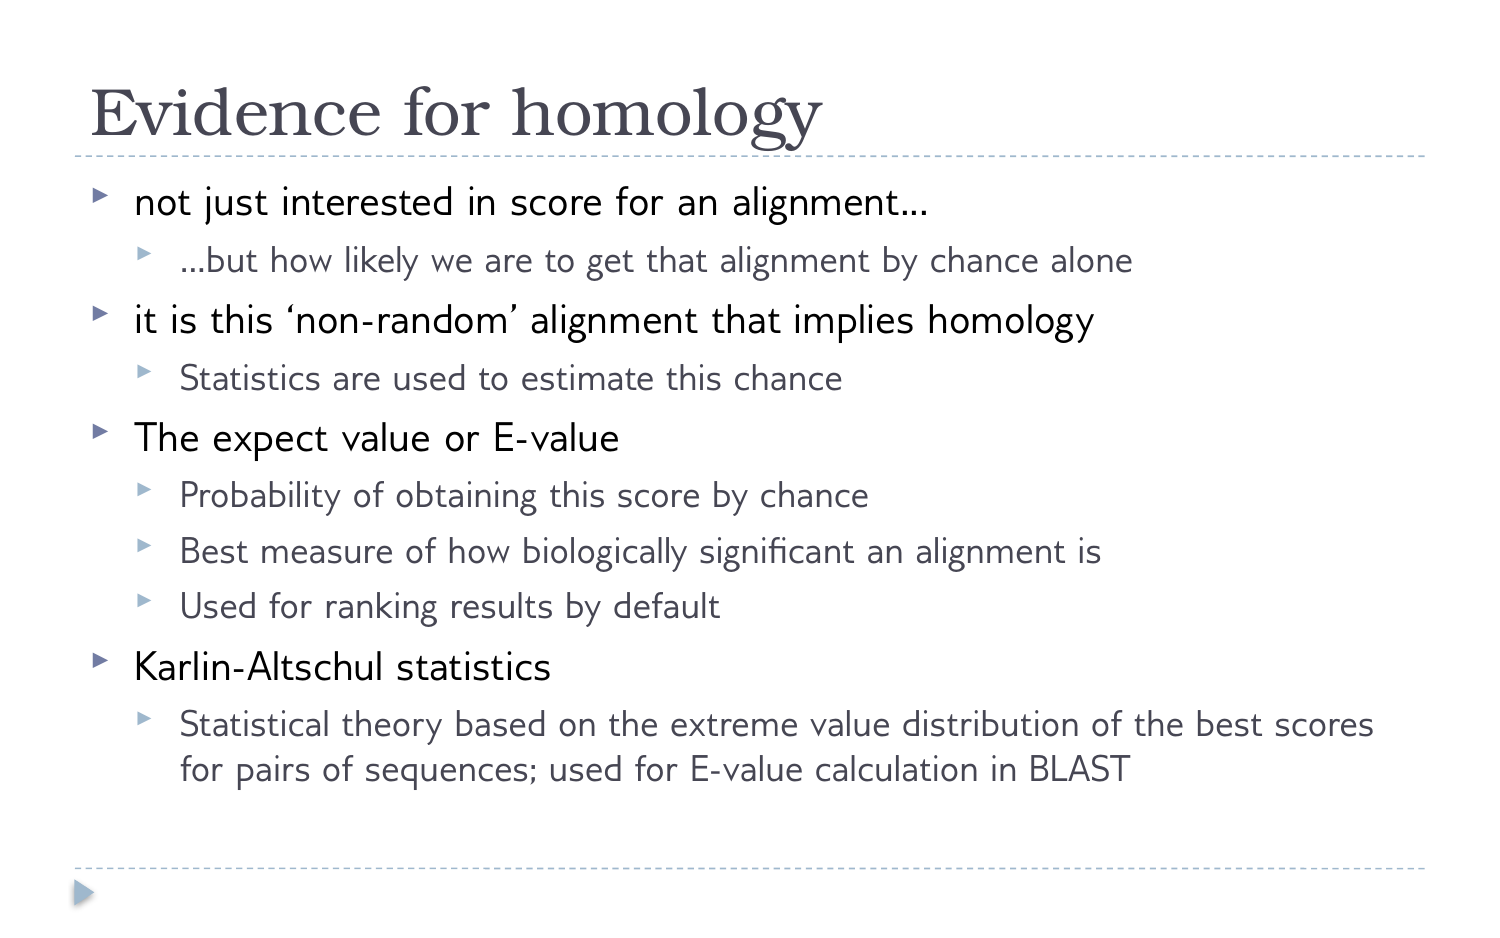

# Evidence for homology
not just interested in score for an alignment...
...but how likely we are to get that alignment by chance alone
it is this ‘non-random’ alignment that implies homology
Statistics are used to estimate this chance
The expect value or E-value
Probability of obtaining this score by chance
Best measure of how biologically significant an alignment is
Used for ranking results by default
Karlin-Altschul statistics
Statistical theory based on the extreme value distribution of the best scores for pairs of sequences; used for E-value calculation in BLAST